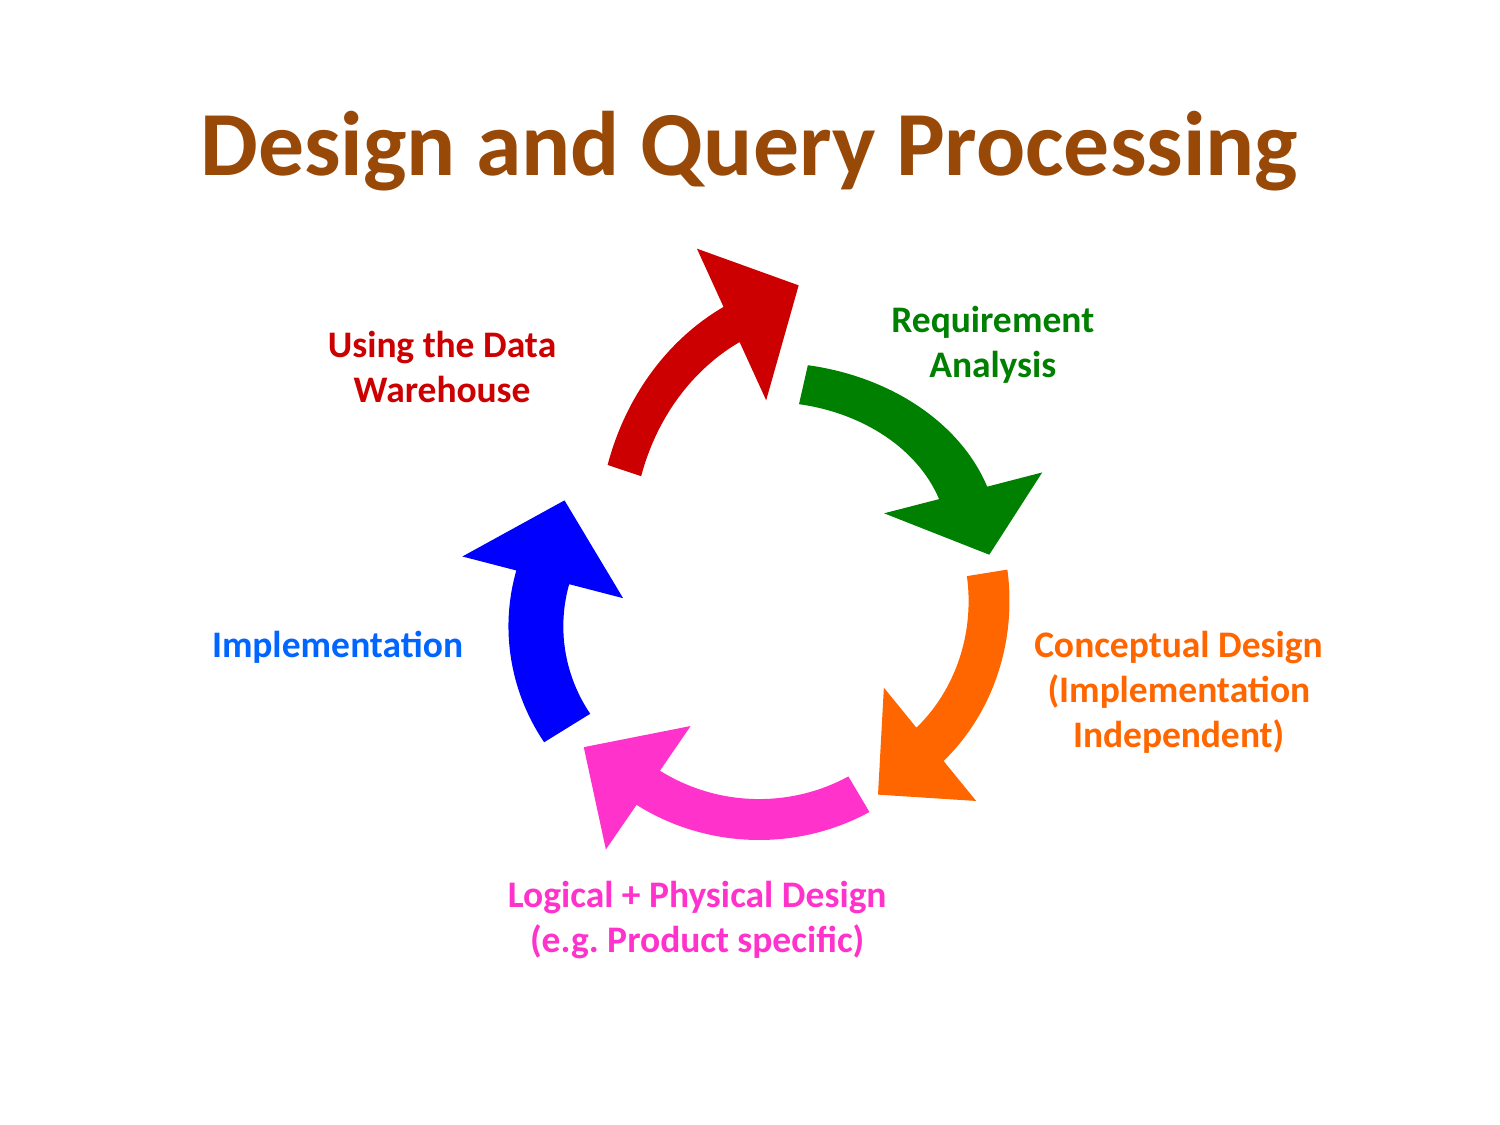

# Design and Query Processing
Requirement
Analysis

Using the Data
Warehouse

Conceptual Design
(Implementation
Independent)

Logical + Physical Design
(e.g. Product specific)

Implementation